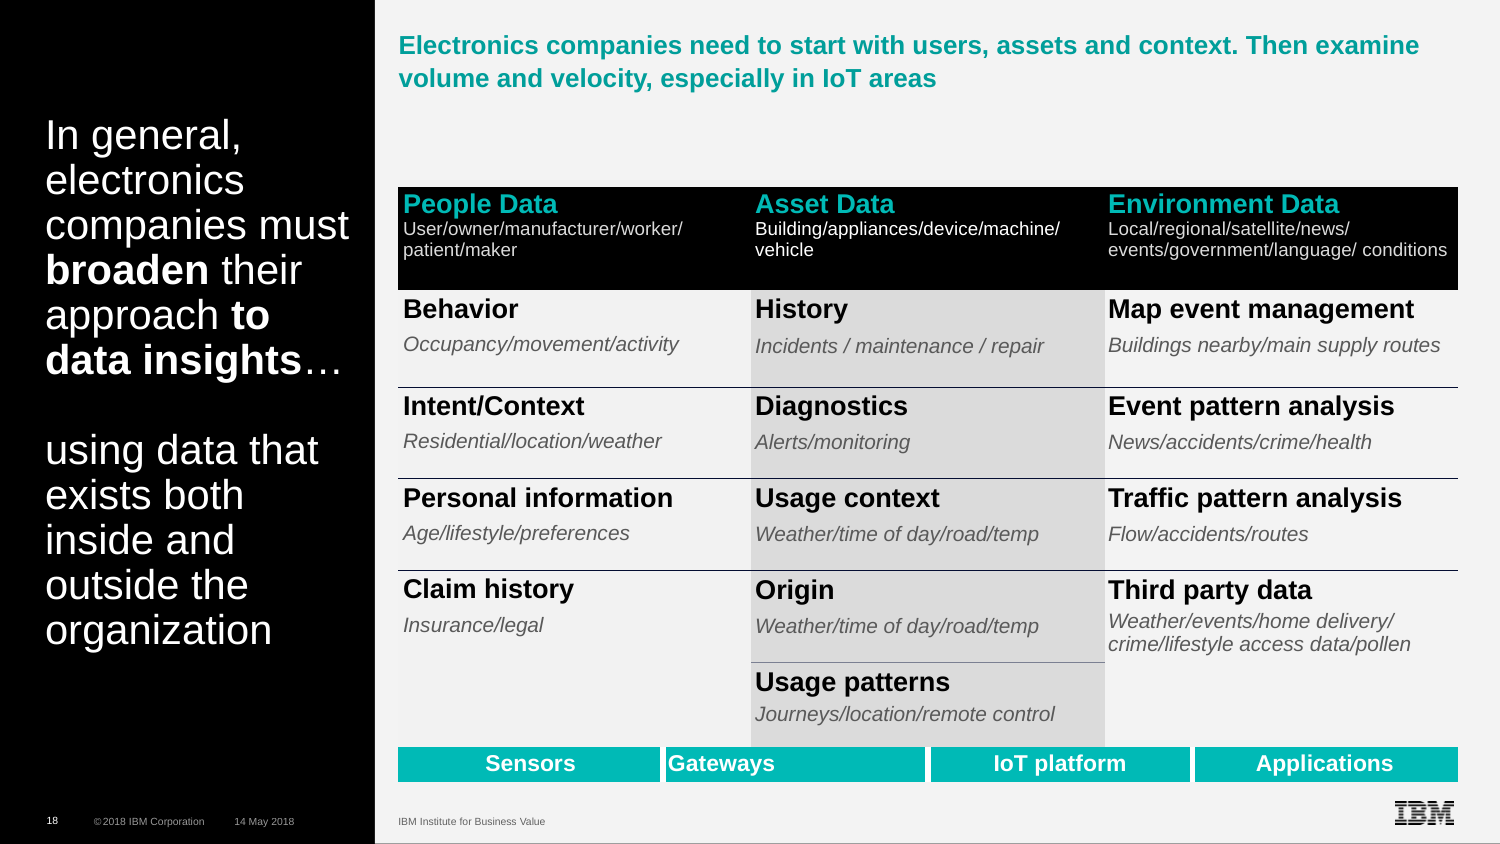

Electronics companies need to start with users, assets and context. Then examine volume and velocity, especially in IoT areas

# In general, electronics companies must broaden their approach to data insights… using data that exists both inside and outside the organization
| People Data User/owner/manufacturer/worker/ patient/maker |  | Asset Data Building/appliances/device/machine/ vehicle |  | Environment Data Local/regional/satellite/news/ events/government/language/ conditions |  |
| --- | --- | --- | --- | --- | --- |
| Behavior |  | History |  | Map event management |  |
| Occupancy/movement/activity |  | Incidents / maintenance / repair |  | Buildings nearby/main supply routes |  |
|  |  |  |  |  |  |
| Intent/Context |  | Diagnostics |  | Event pattern analysis |  |
| Residential/location/weather |  | Alerts/monitoring |  | News/accidents/crime/health |  |
|  |  |  |  |  |  |
| Personal information |  | Usage context |  | Traffic pattern analysis |  |
| Age/lifestyle/preferences |  | Weather/time of day/road/temp |  | Flow/accidents/routes |  |
|  |  |  |  |  |  |
| Claim history |  | Origin |  | Third party data |  |
| Insurance/legal |  | Weather/time of day/road/temp |  | Weather/events/home delivery/ crime/lifestyle access data/pollen |  |
|  |  |  |  |  |  |
|  |  | Usage patterns |  |  |  |
|  |  | Journeys/location/remote control |  |  |  |
|  |  |  |  |  |  |
| Sensors | Gateways |  | IoT platform |  | Applications |